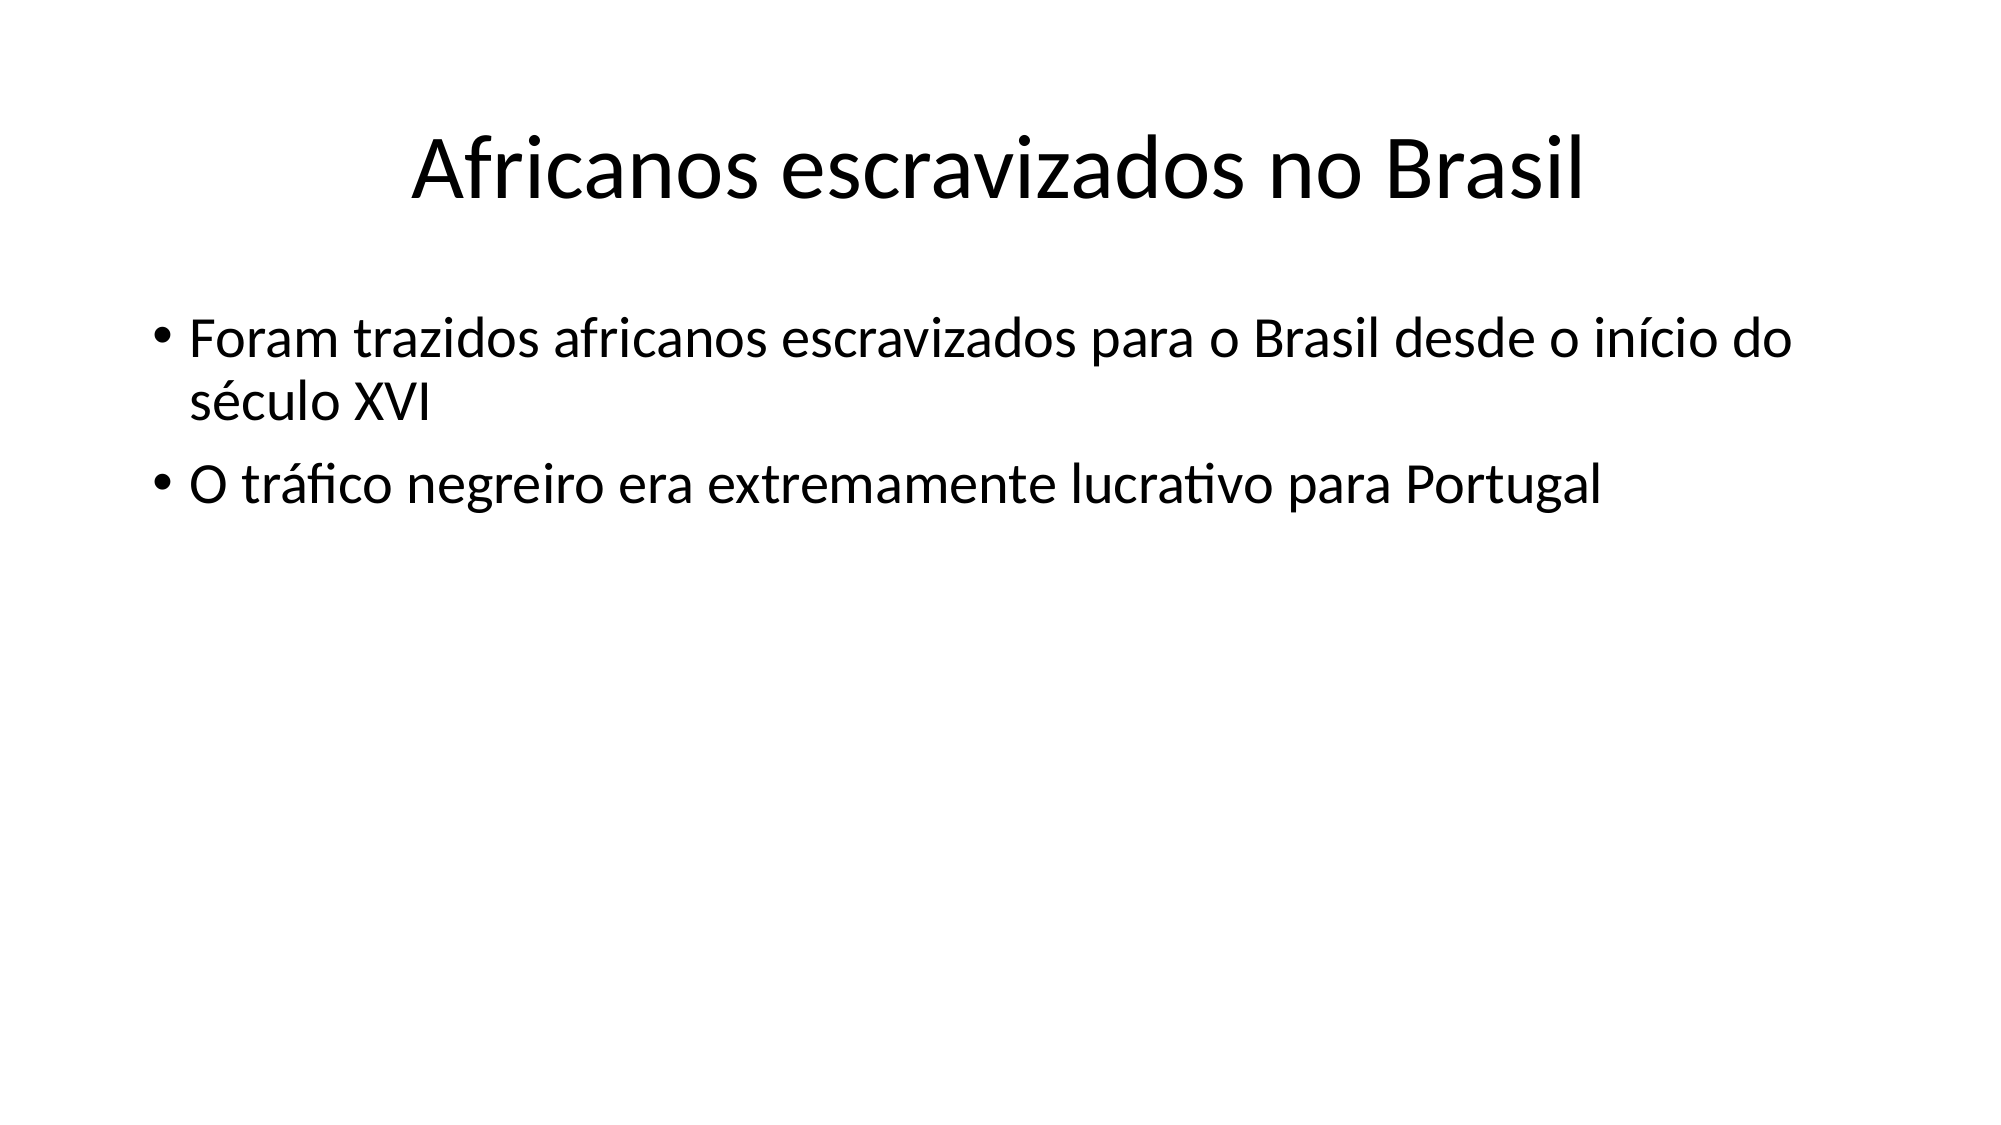

# Africanos escravizados no Brasil
Foram trazidos africanos escravizados para o Brasil desde o início do século XVI
O tráfico negreiro era extremamente lucrativo para Portugal